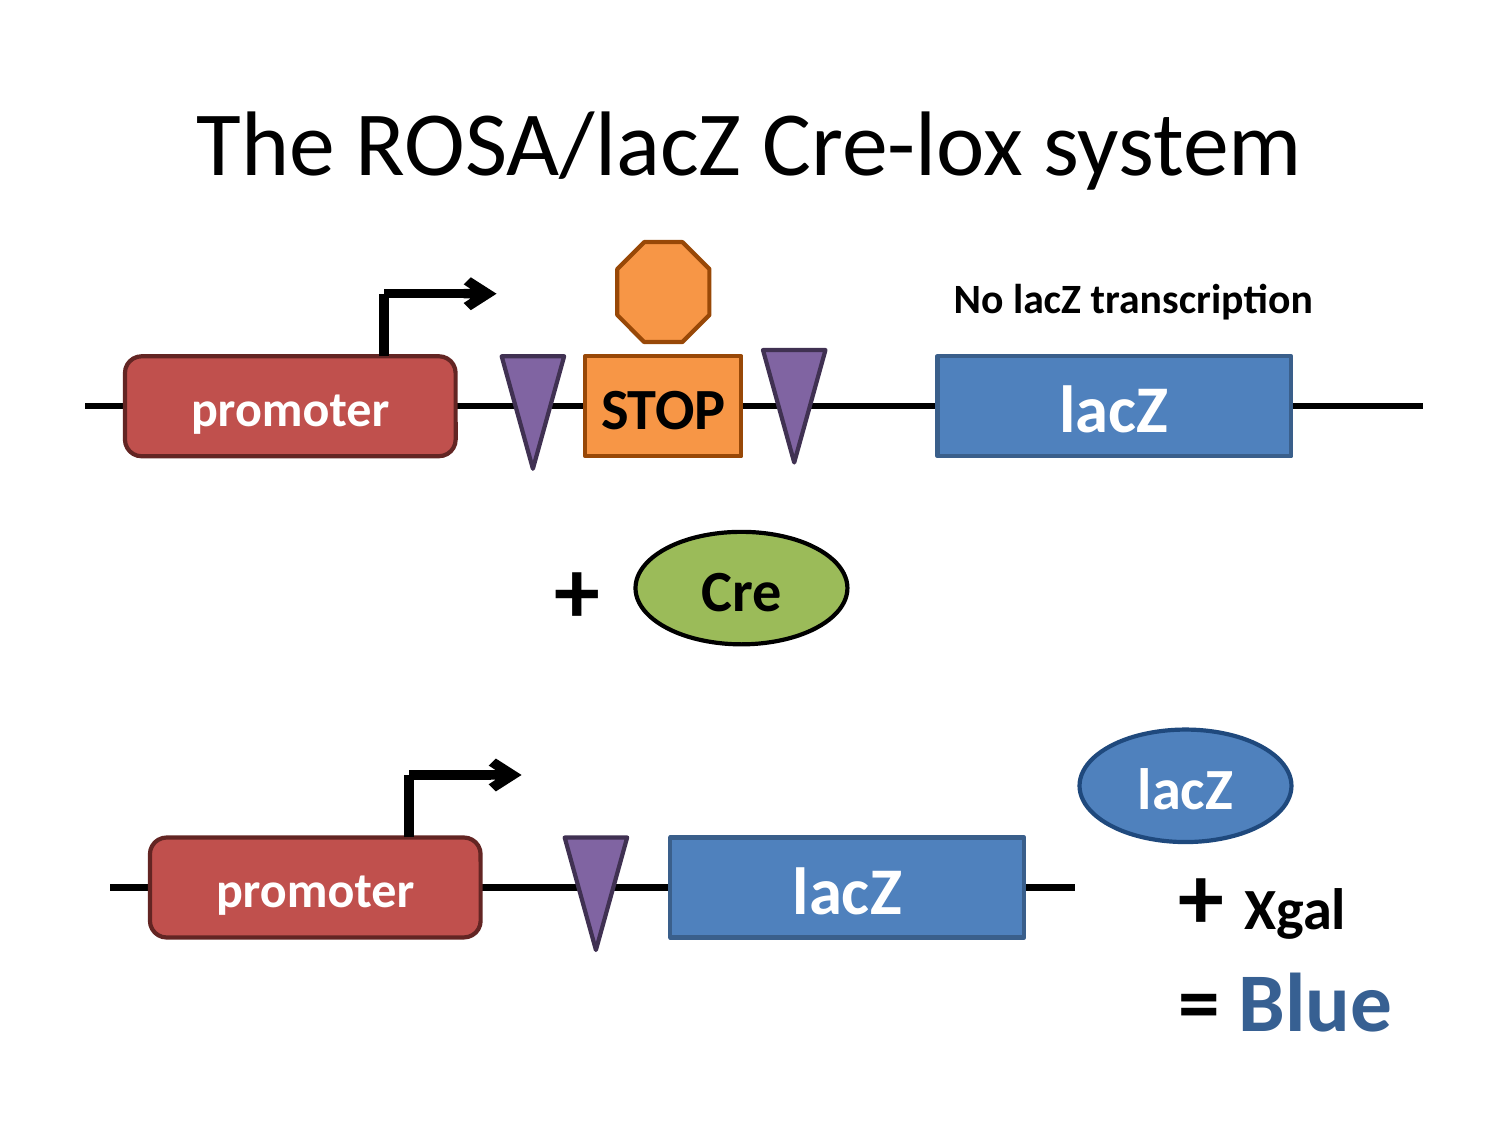

# The ROSA/lacZ Cre-lox system

No lacZ transcription

promoter

STOP
lacZ
+
Cre
lacZ
+ Xgal
= Blue
promoter

lacZ